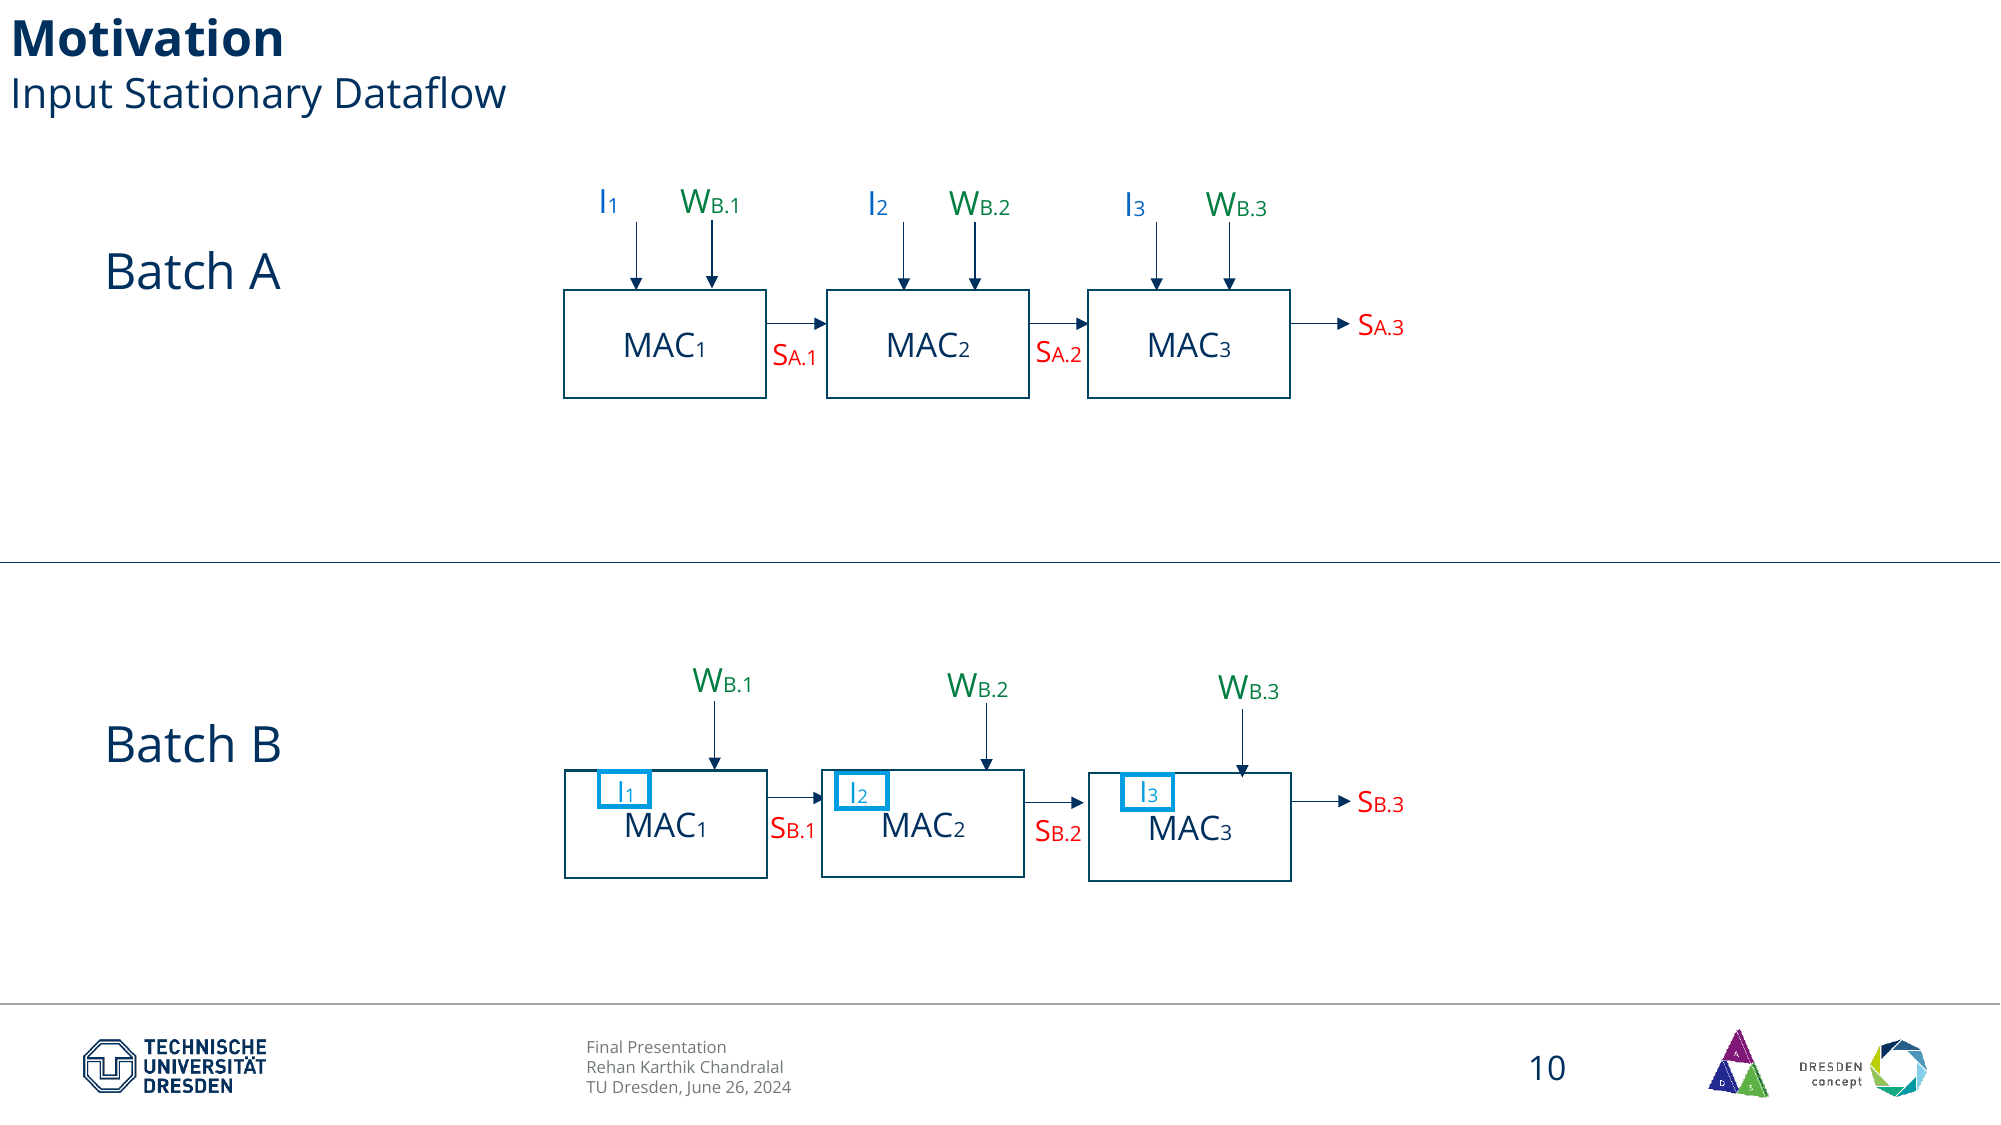

# Motivation Input Stationary Dataflow
I1           WB.1
I2           WB.2
I3           WB.3

Batch A
MAC1
MAC2
MAC3
SA.3
SA.2
SA.1
WB.1
WB.2
WB.3
Batch B
I1
I3
I2
MAC2
MAC1

MAC3

SB.3
SB.1
SB.2